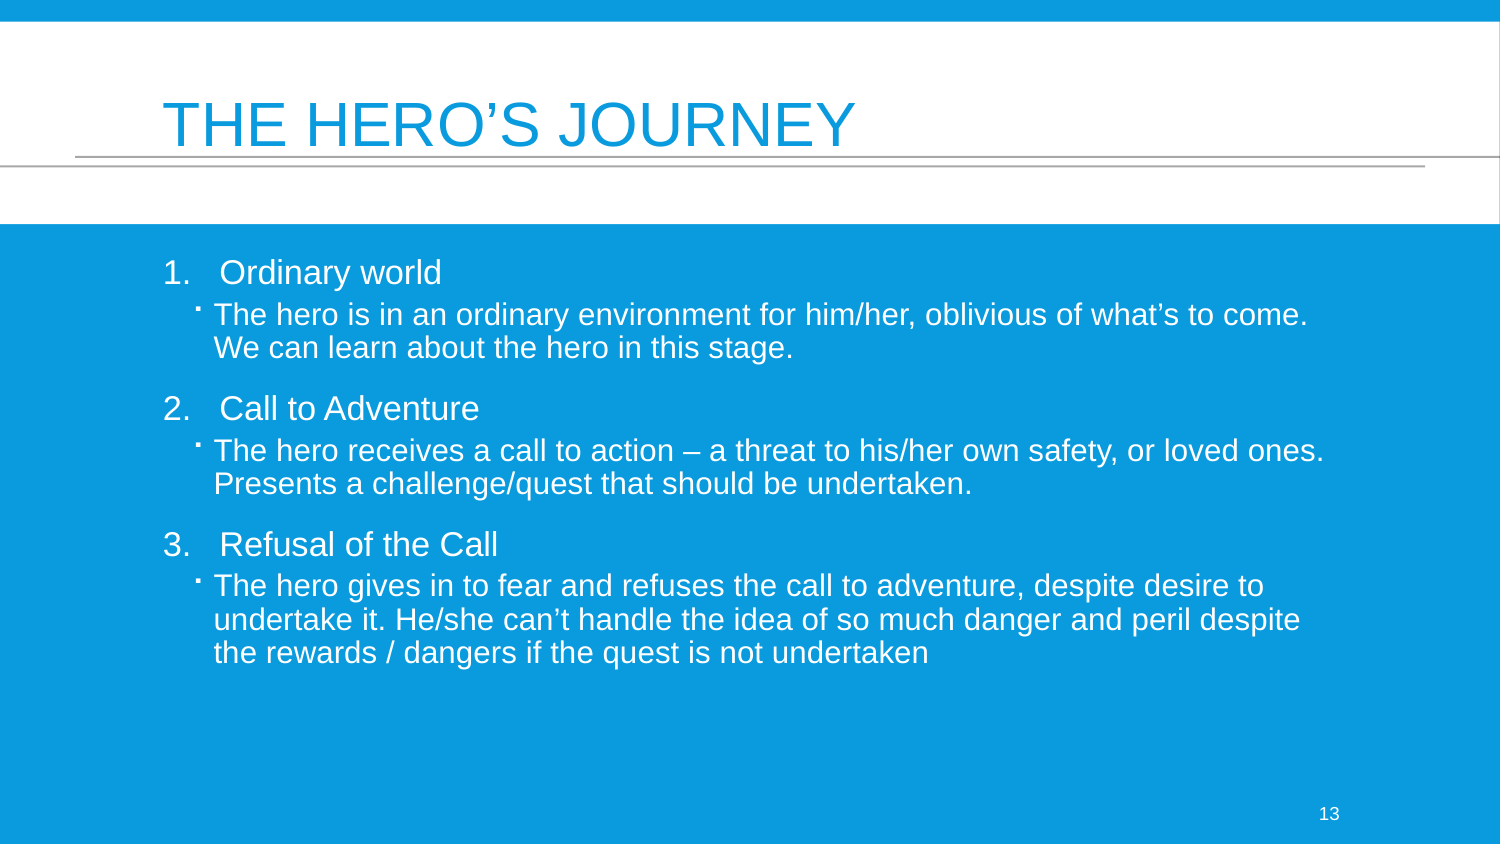

# The hero’s journey
Ordinary world
The hero is in an ordinary environment for him/her, oblivious of what’s to come. We can learn about the hero in this stage.
Call to Adventure
The hero receives a call to action – a threat to his/her own safety, or loved ones. Presents a challenge/quest that should be undertaken.
Refusal of the Call
The hero gives in to fear and refuses the call to adventure, despite desire to undertake it. He/she can’t handle the idea of so much danger and peril despite the rewards / dangers if the quest is not undertaken
13